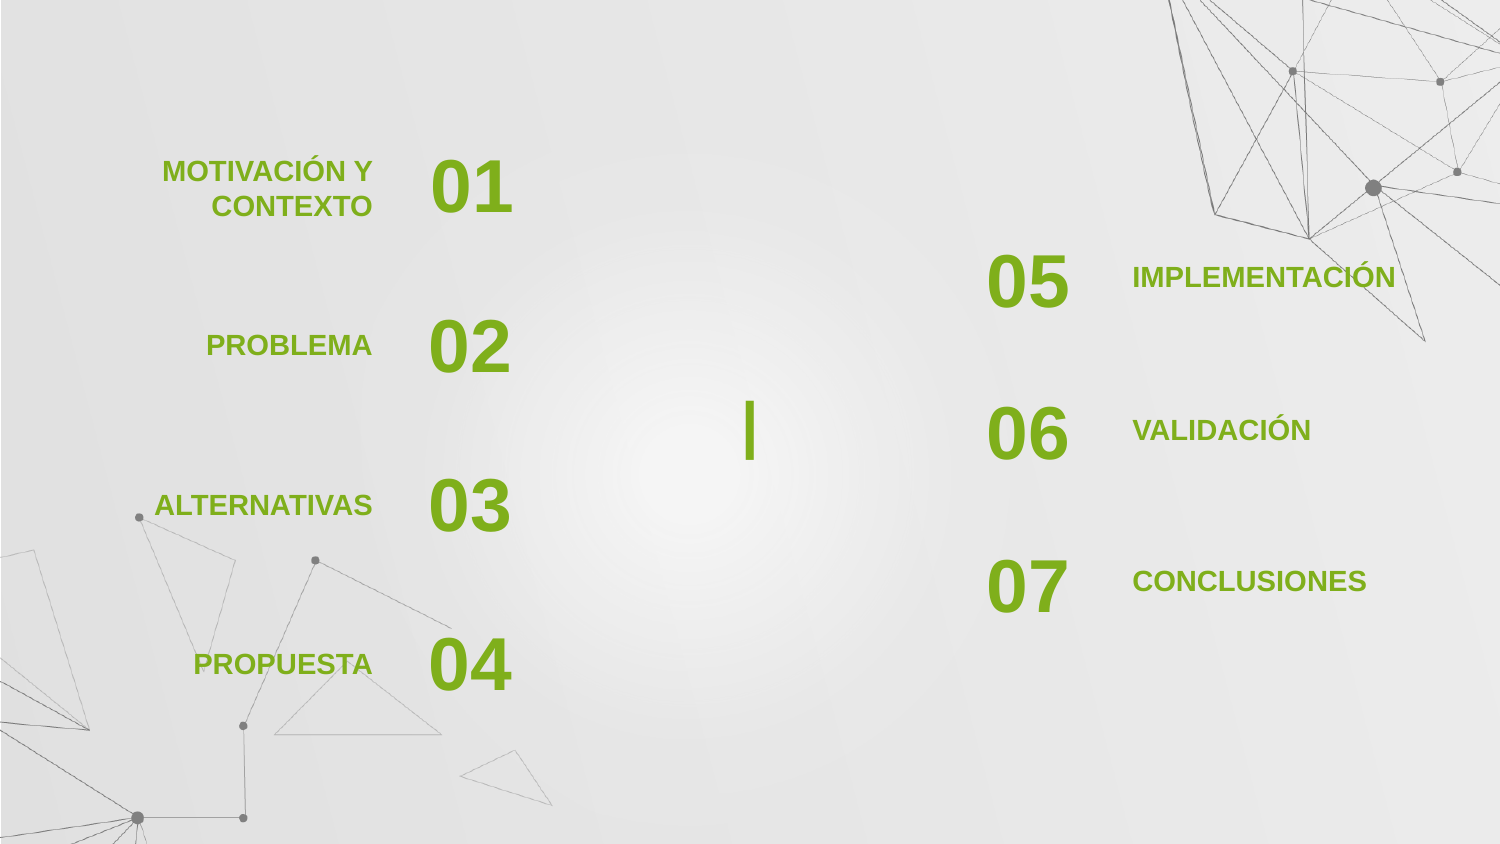

01
MOTIVACIÓN Y CONTEXTO
IMPLEMENTACIÓN
05
PROBLEMA
02
# |
VALIDACIÓN
06
ALTERNATIVAS
03
CONCLUSIONES
07
PROPUESTA
04